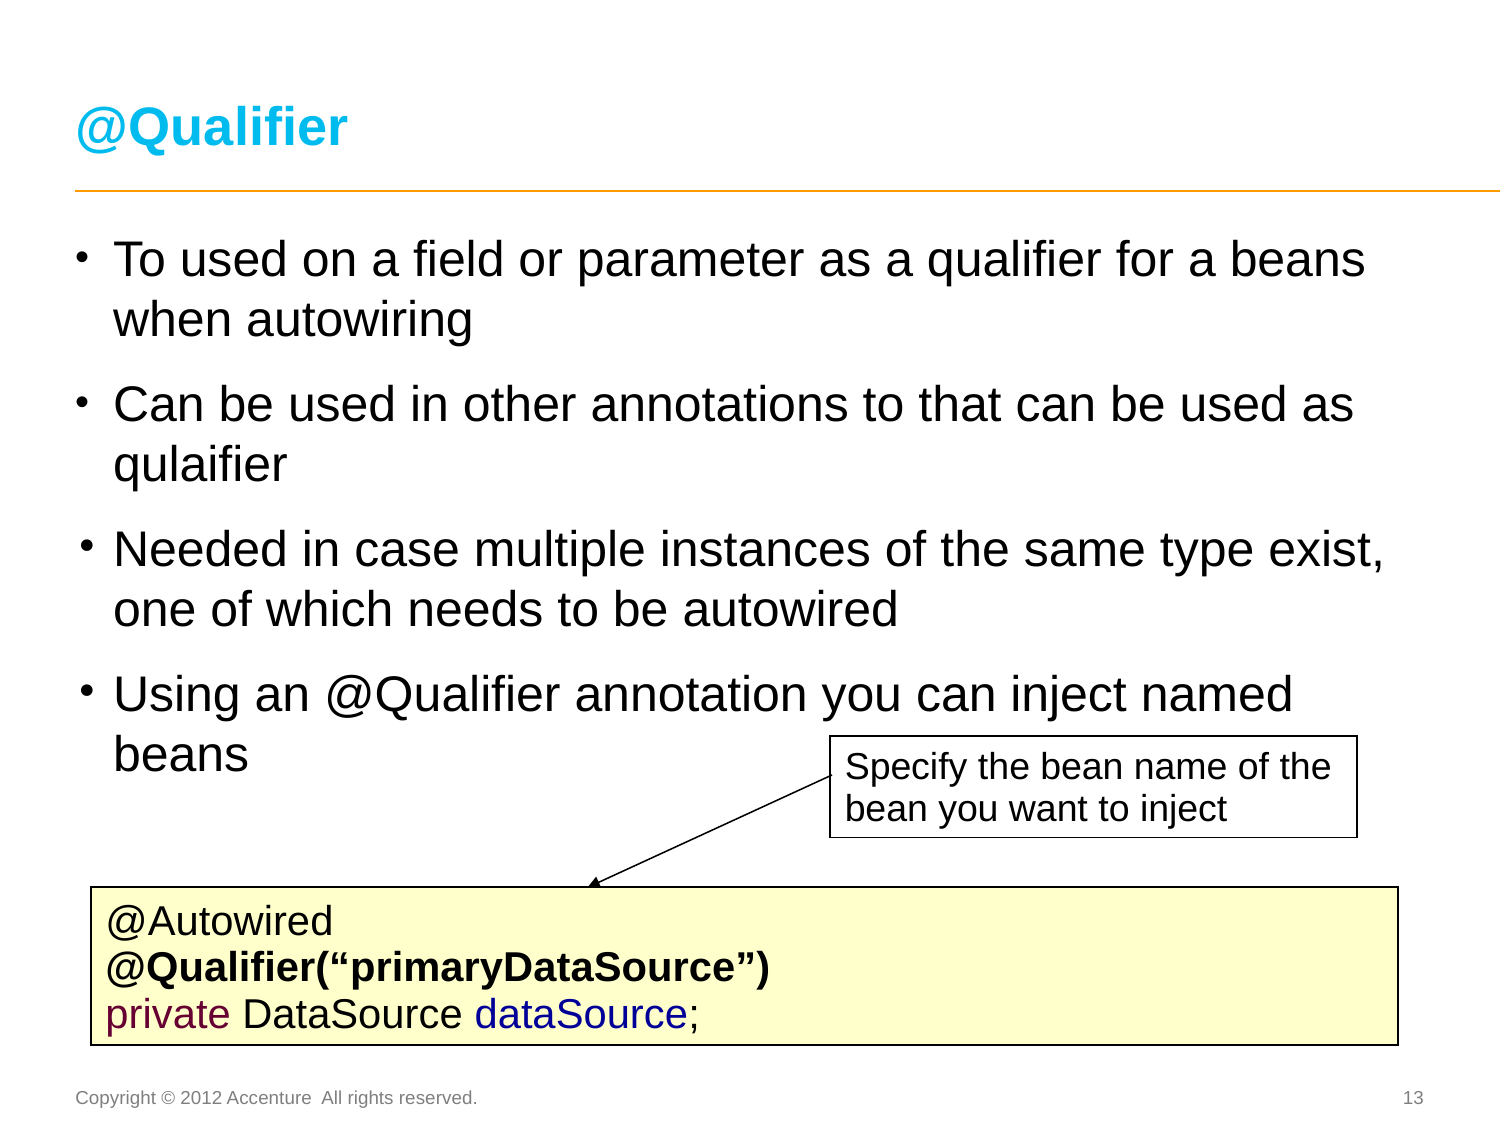

@Qualifier
To used on a field or parameter as a qualifier for a beans when autowiring
Can be used in other annotations to that can be used as qulaifier
Needed in case multiple instances of the same type exist, one of which needs to be autowired
Using an @Qualifier annotation you can inject named beans

Specify the bean name of the
bean you want to inject

@Autowired
@Qualifier(“primaryDataSource”)
private DataSource dataSource;